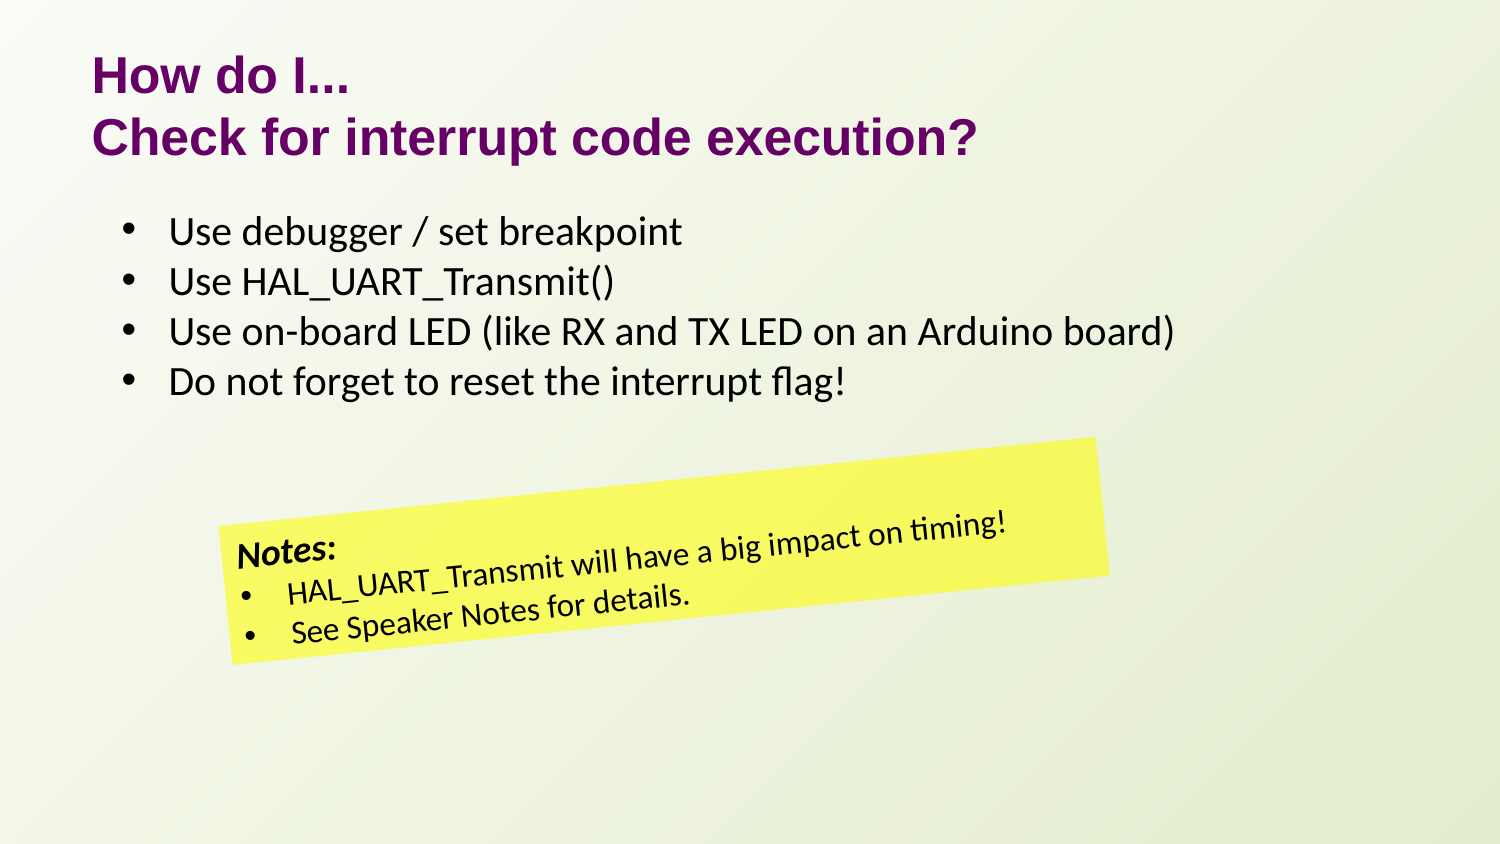

# How do I... Check for interrupt code execution?
Use debugger / set breakpoint
Use HAL_UART_Transmit()
Use on-board LED (like RX and TX LED on an Arduino board)
Do not forget to reset the interrupt flag!
Notes:
HAL_UART_Transmit will have a big impact on timing!
See Speaker Notes for details.